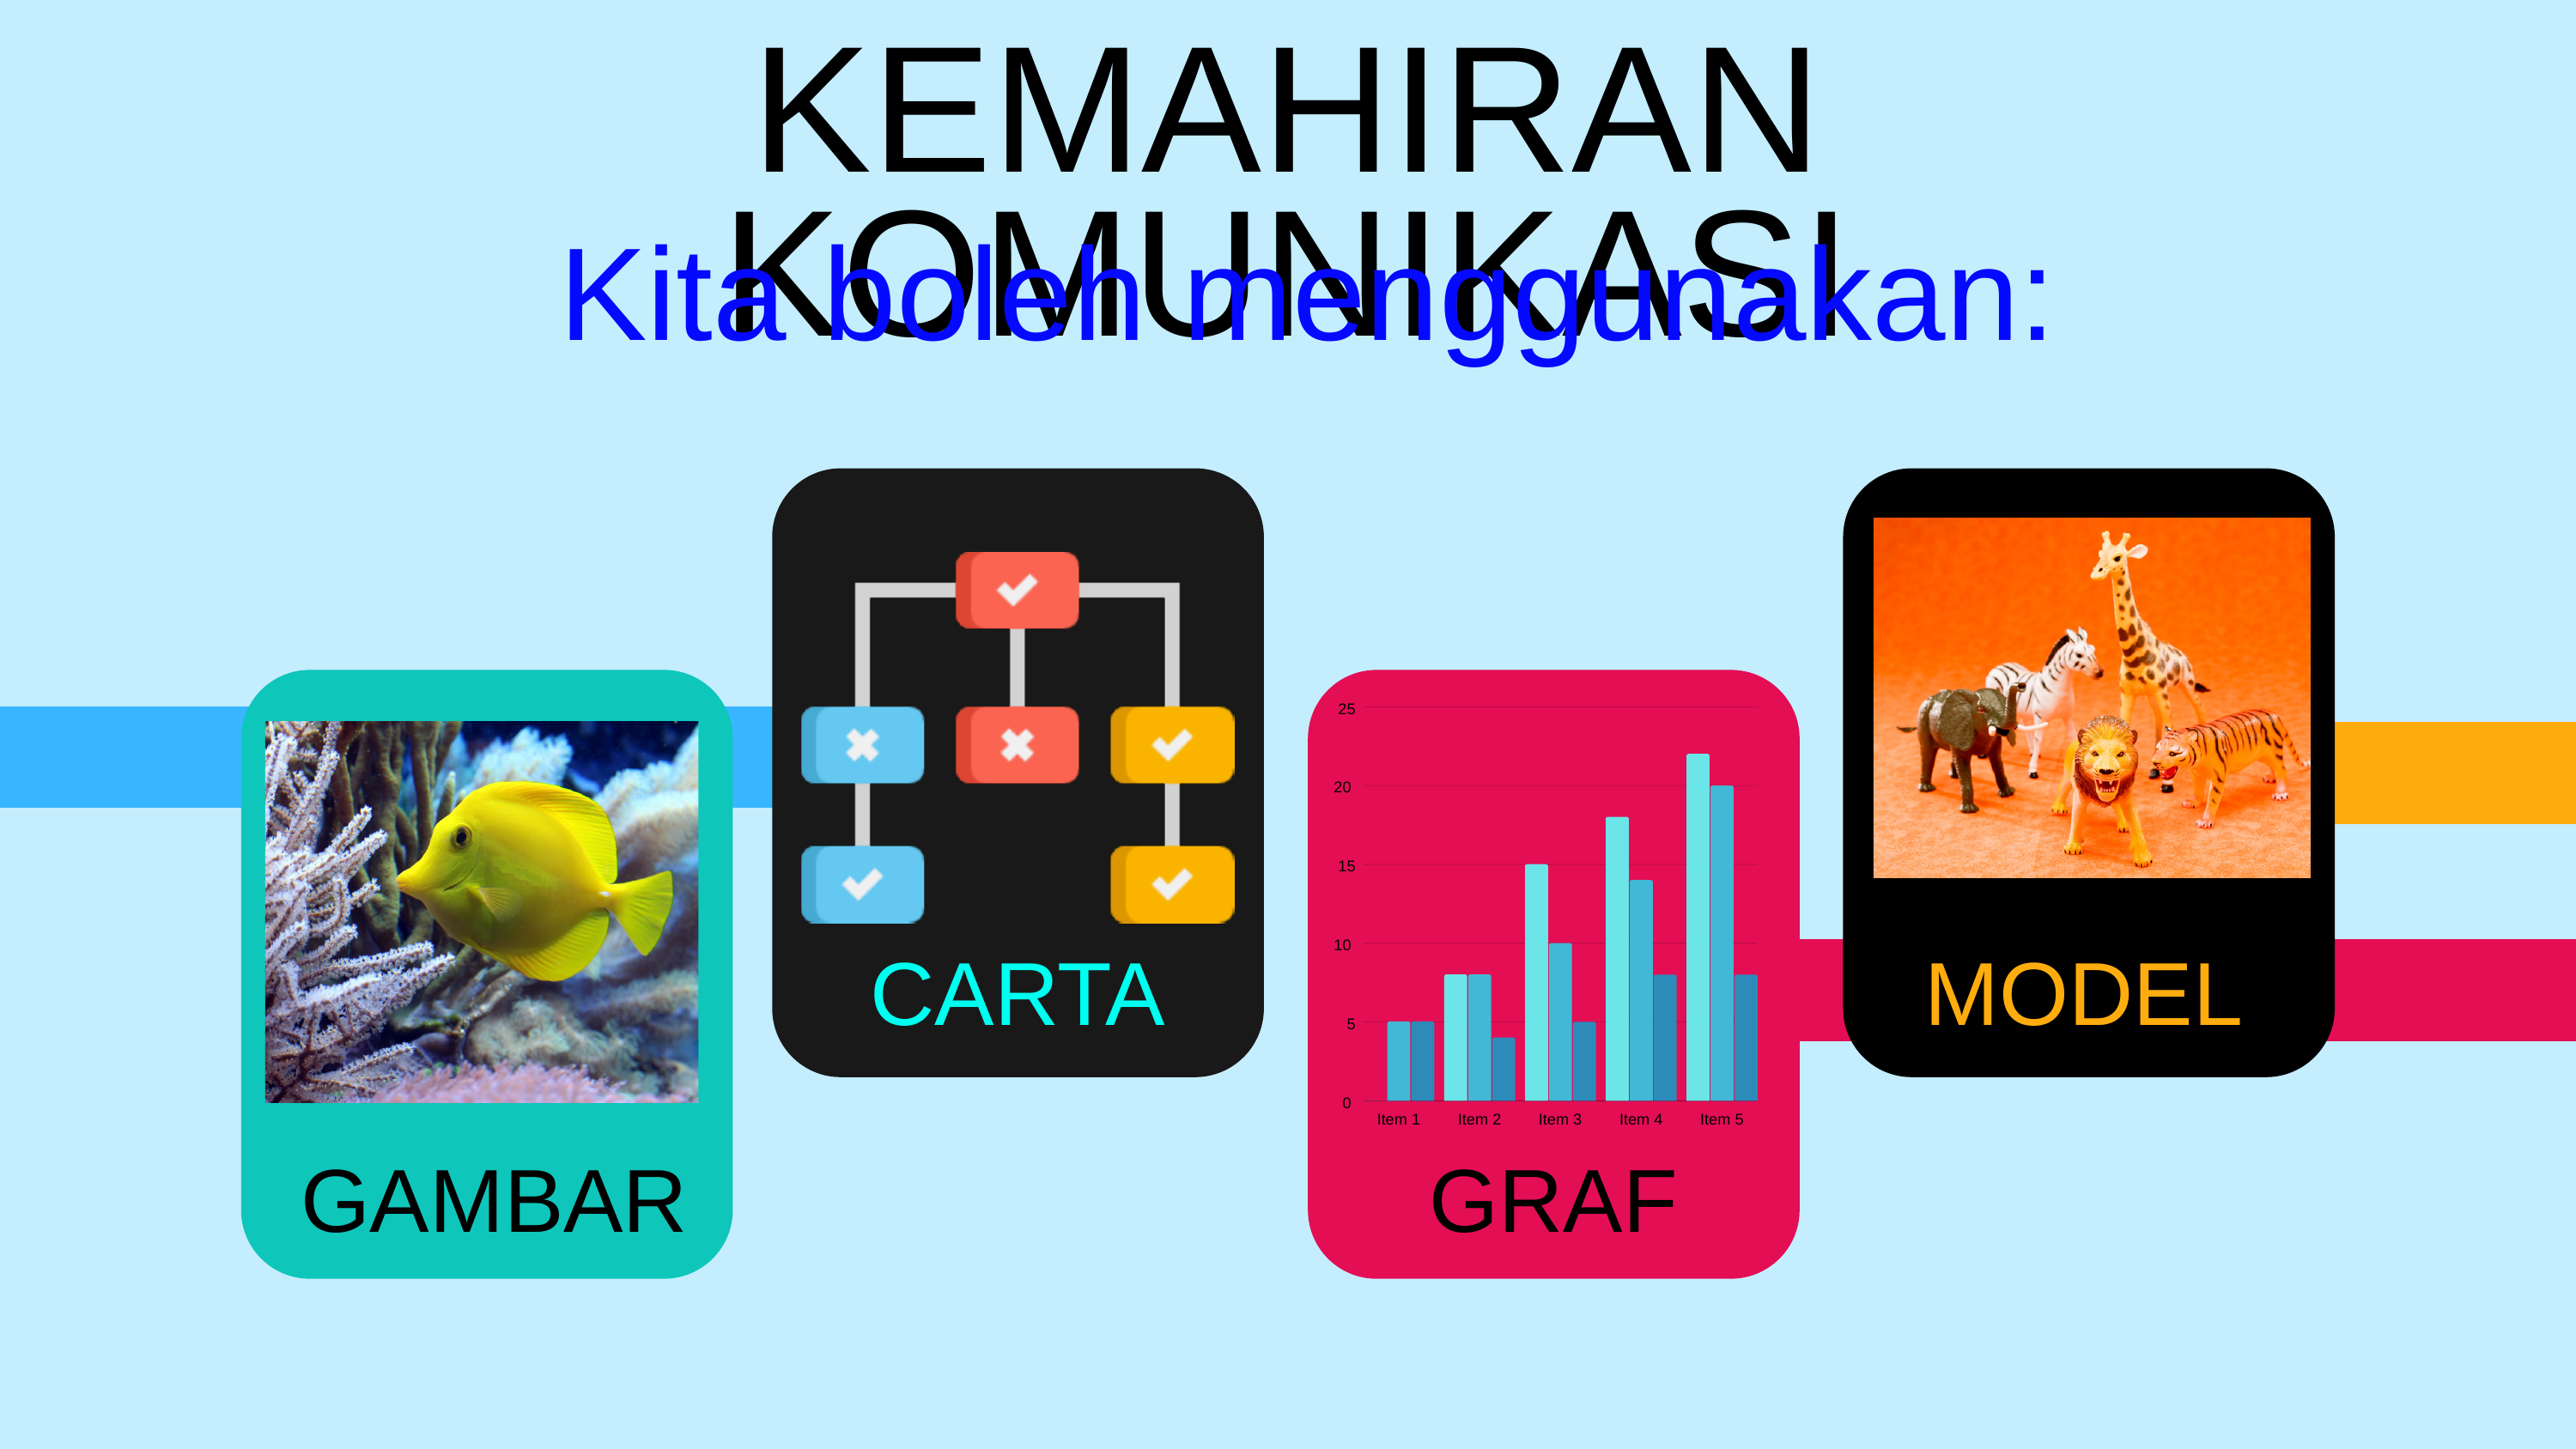

KEMAHIRAN KOMUNIKASI
Kita boleh menggunakan:

25

20
15
10
5
0
Item 1
Item 2
Item 3
Item 4
Item 5

CARTA
MODEL
GAMBAR
GRAF